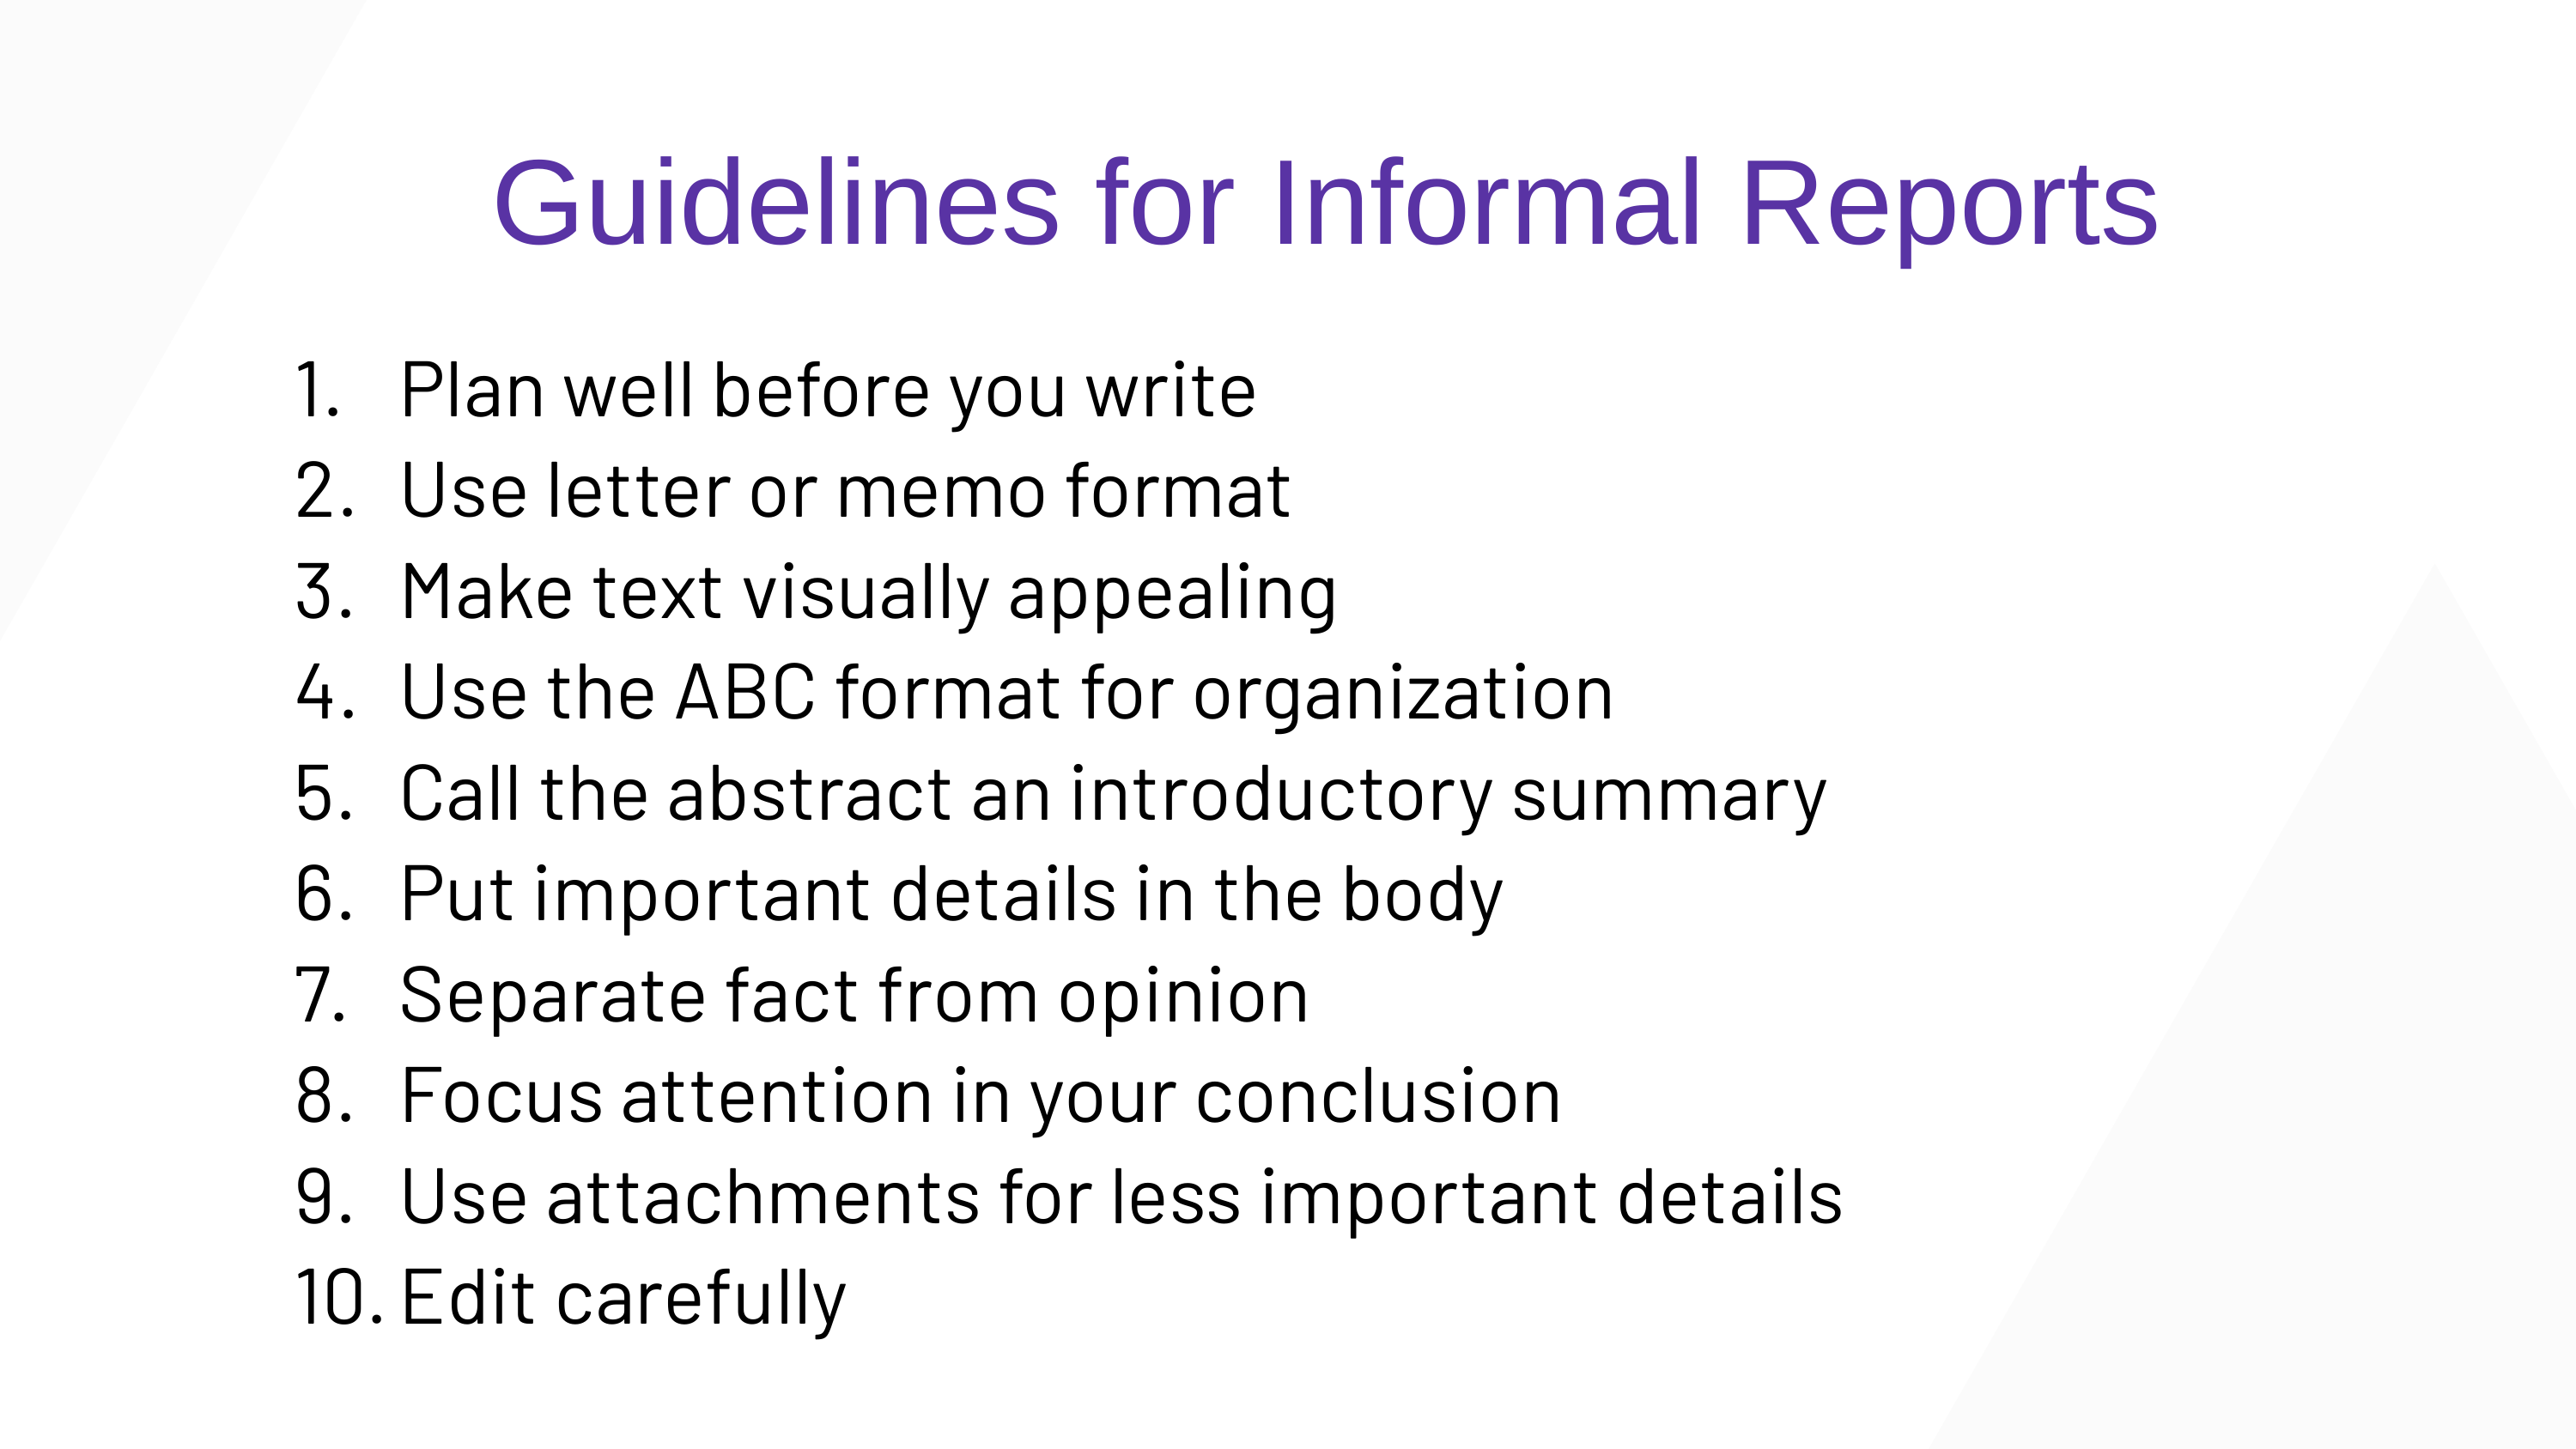

# Guidelines for Informal Reports
Plan well before you write
Use letter or memo format
Make text visually appealing
Use the ABC format for organization
Call the abstract an introductory summary
Put important details in the body
Separate fact from opinion
Focus attention in your conclusion
Use attachments for less important details
Edit carefully